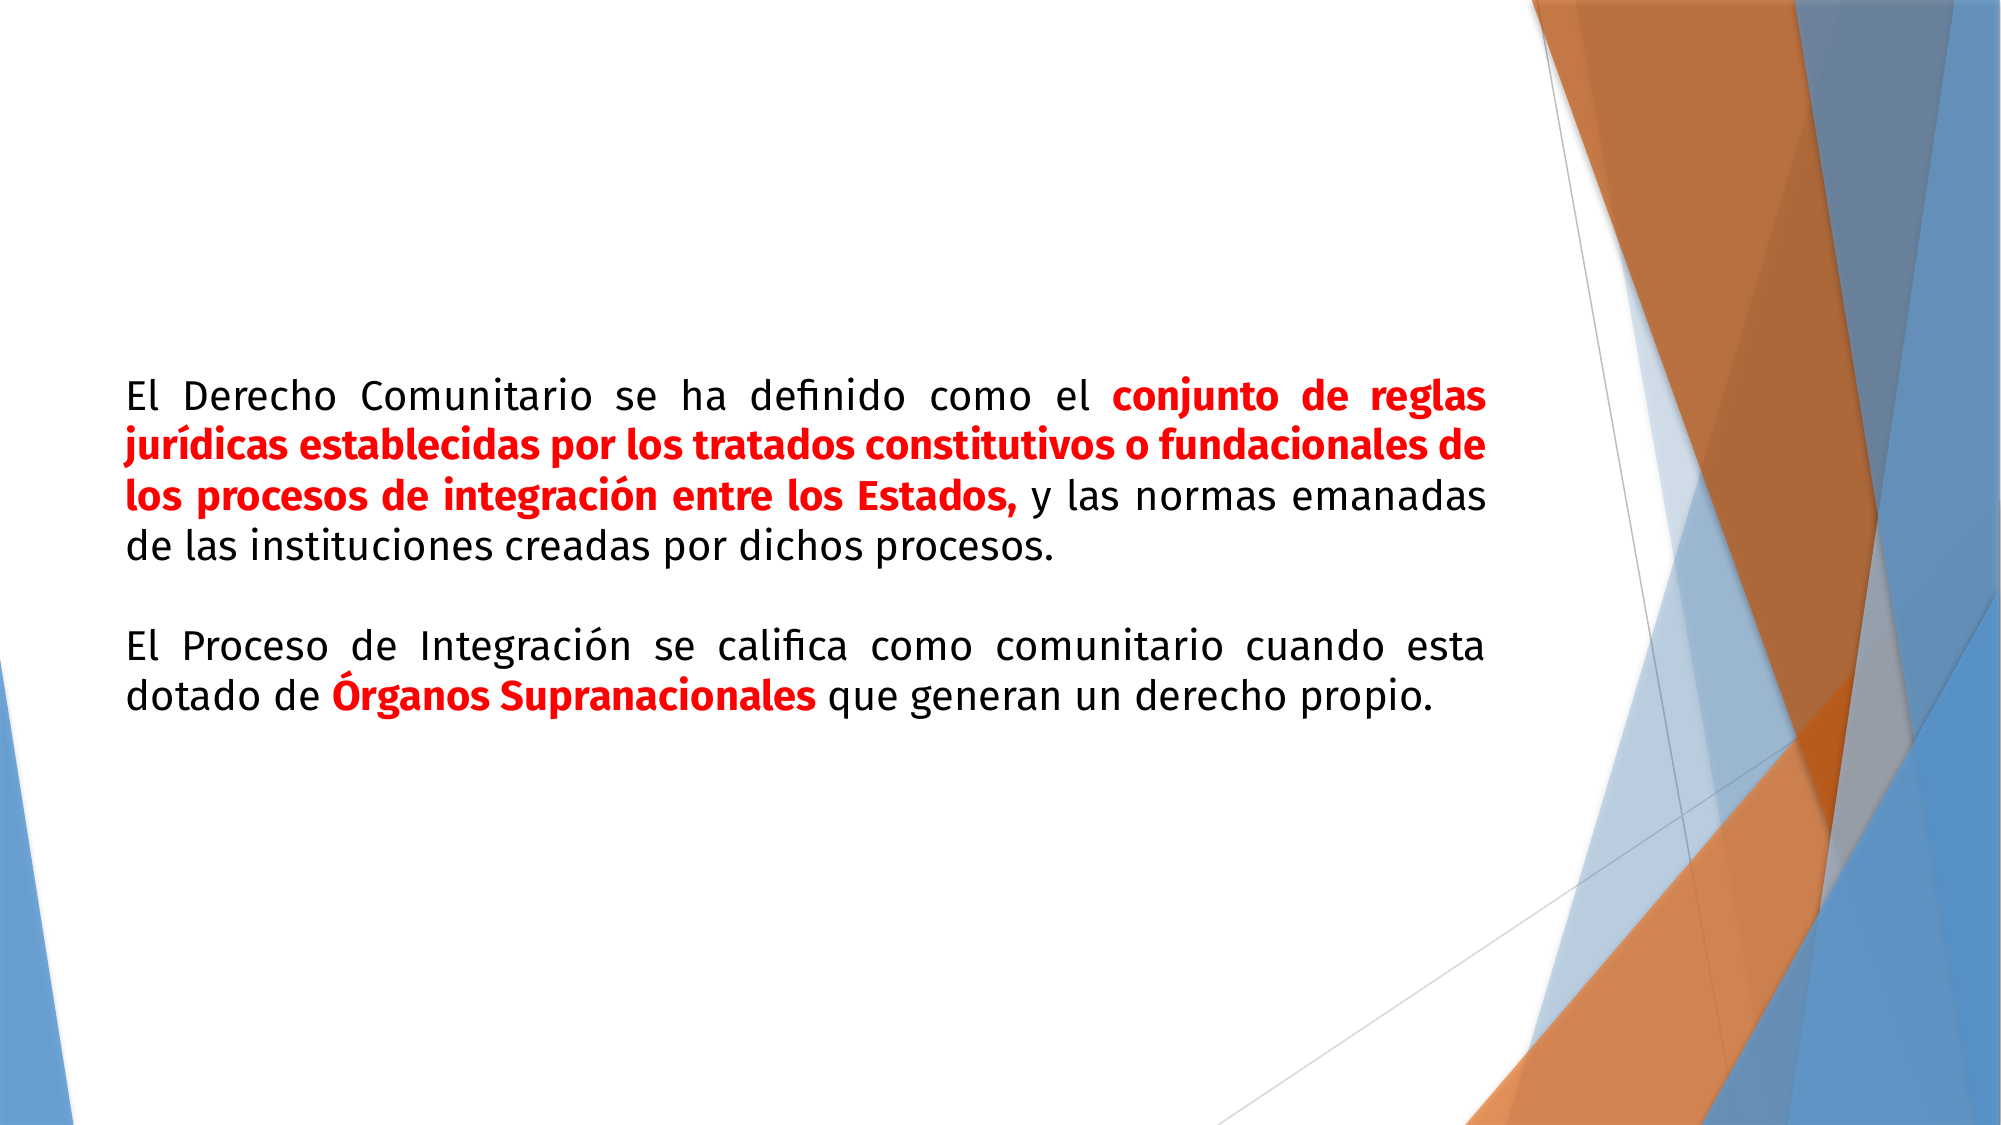

#
El Derecho Comunitario se ha definido como el conjunto de reglas jurídicas establecidas por los tratados constitutivos o fundacionales de los procesos de integración entre los Estados, y las normas emanadas de las instituciones creadas por dichos procesos.

El Proceso de Integración se califica como comunitario cuando esta dotado de Órganos Supranacionales que generan un derecho propio.